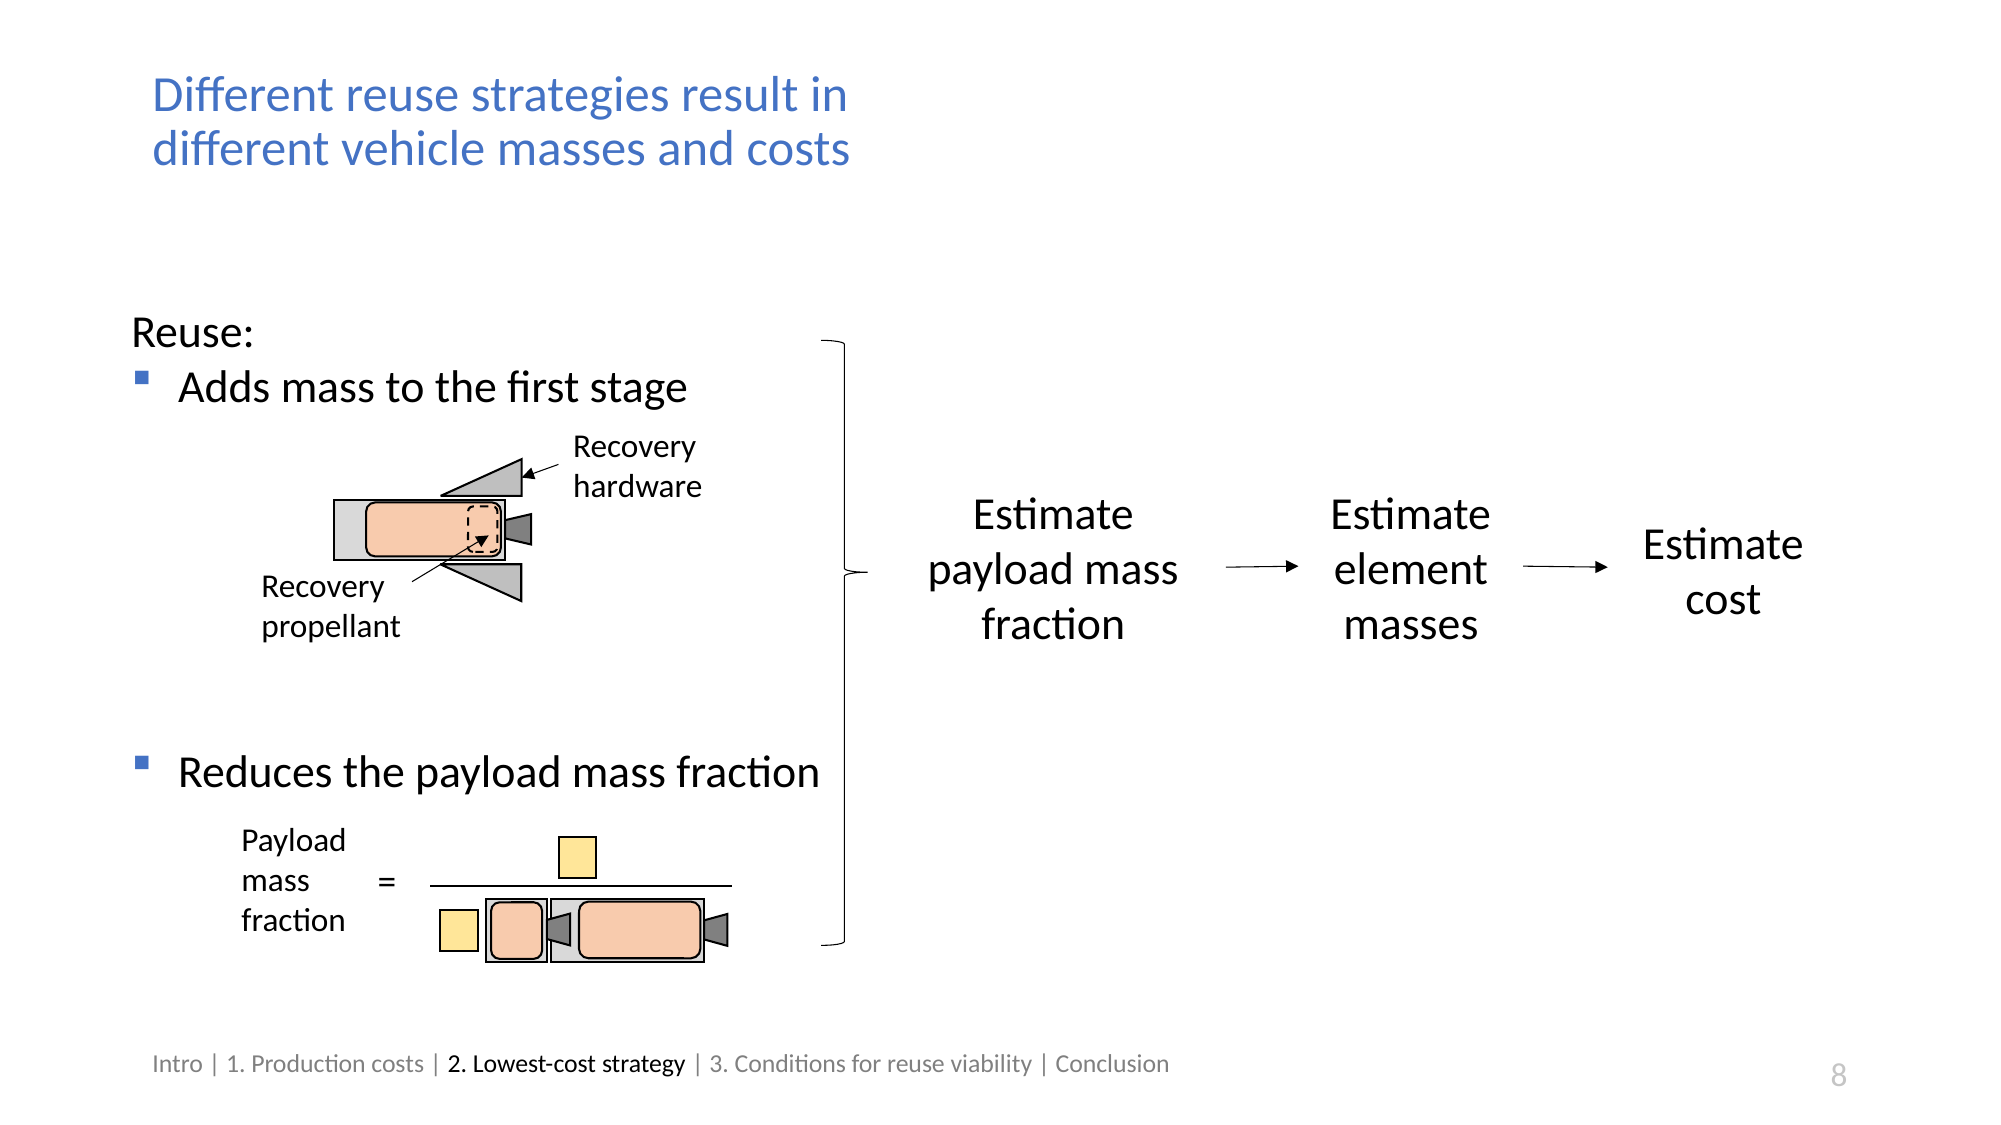

# Different reuse strategies result in different vehicle masses and costs
Reuse:
Adds mass to the first stage

Reduces the payload mass fraction

Recovery hardware

Estimate payload mass fraction
Estimate element masses
Estimate cost
Recovery propellant

Payload mass fraction

=
Intro | 1. Production costs | 2. Lowest-cost strategy | 3. Conditions for reuse viability | Conclusion
8